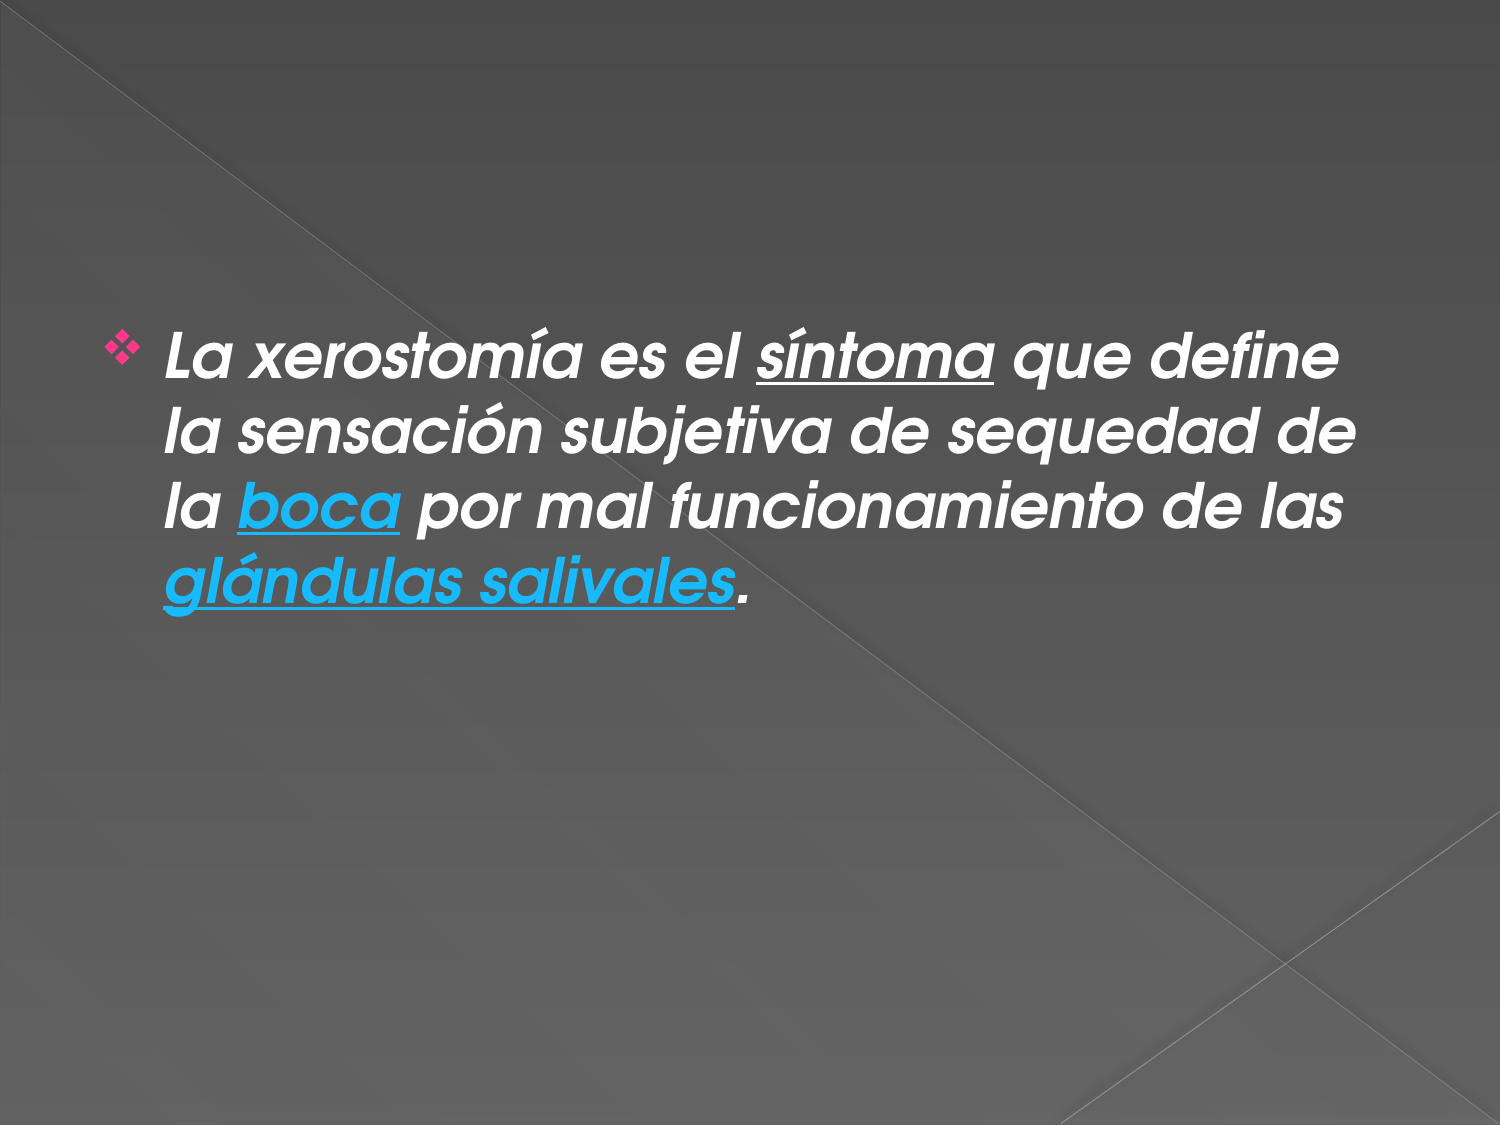

La xerostomía es el síntoma que define la sensación subjetiva de sequedad de la boca por mal funcionamiento de las glándulas salivales.